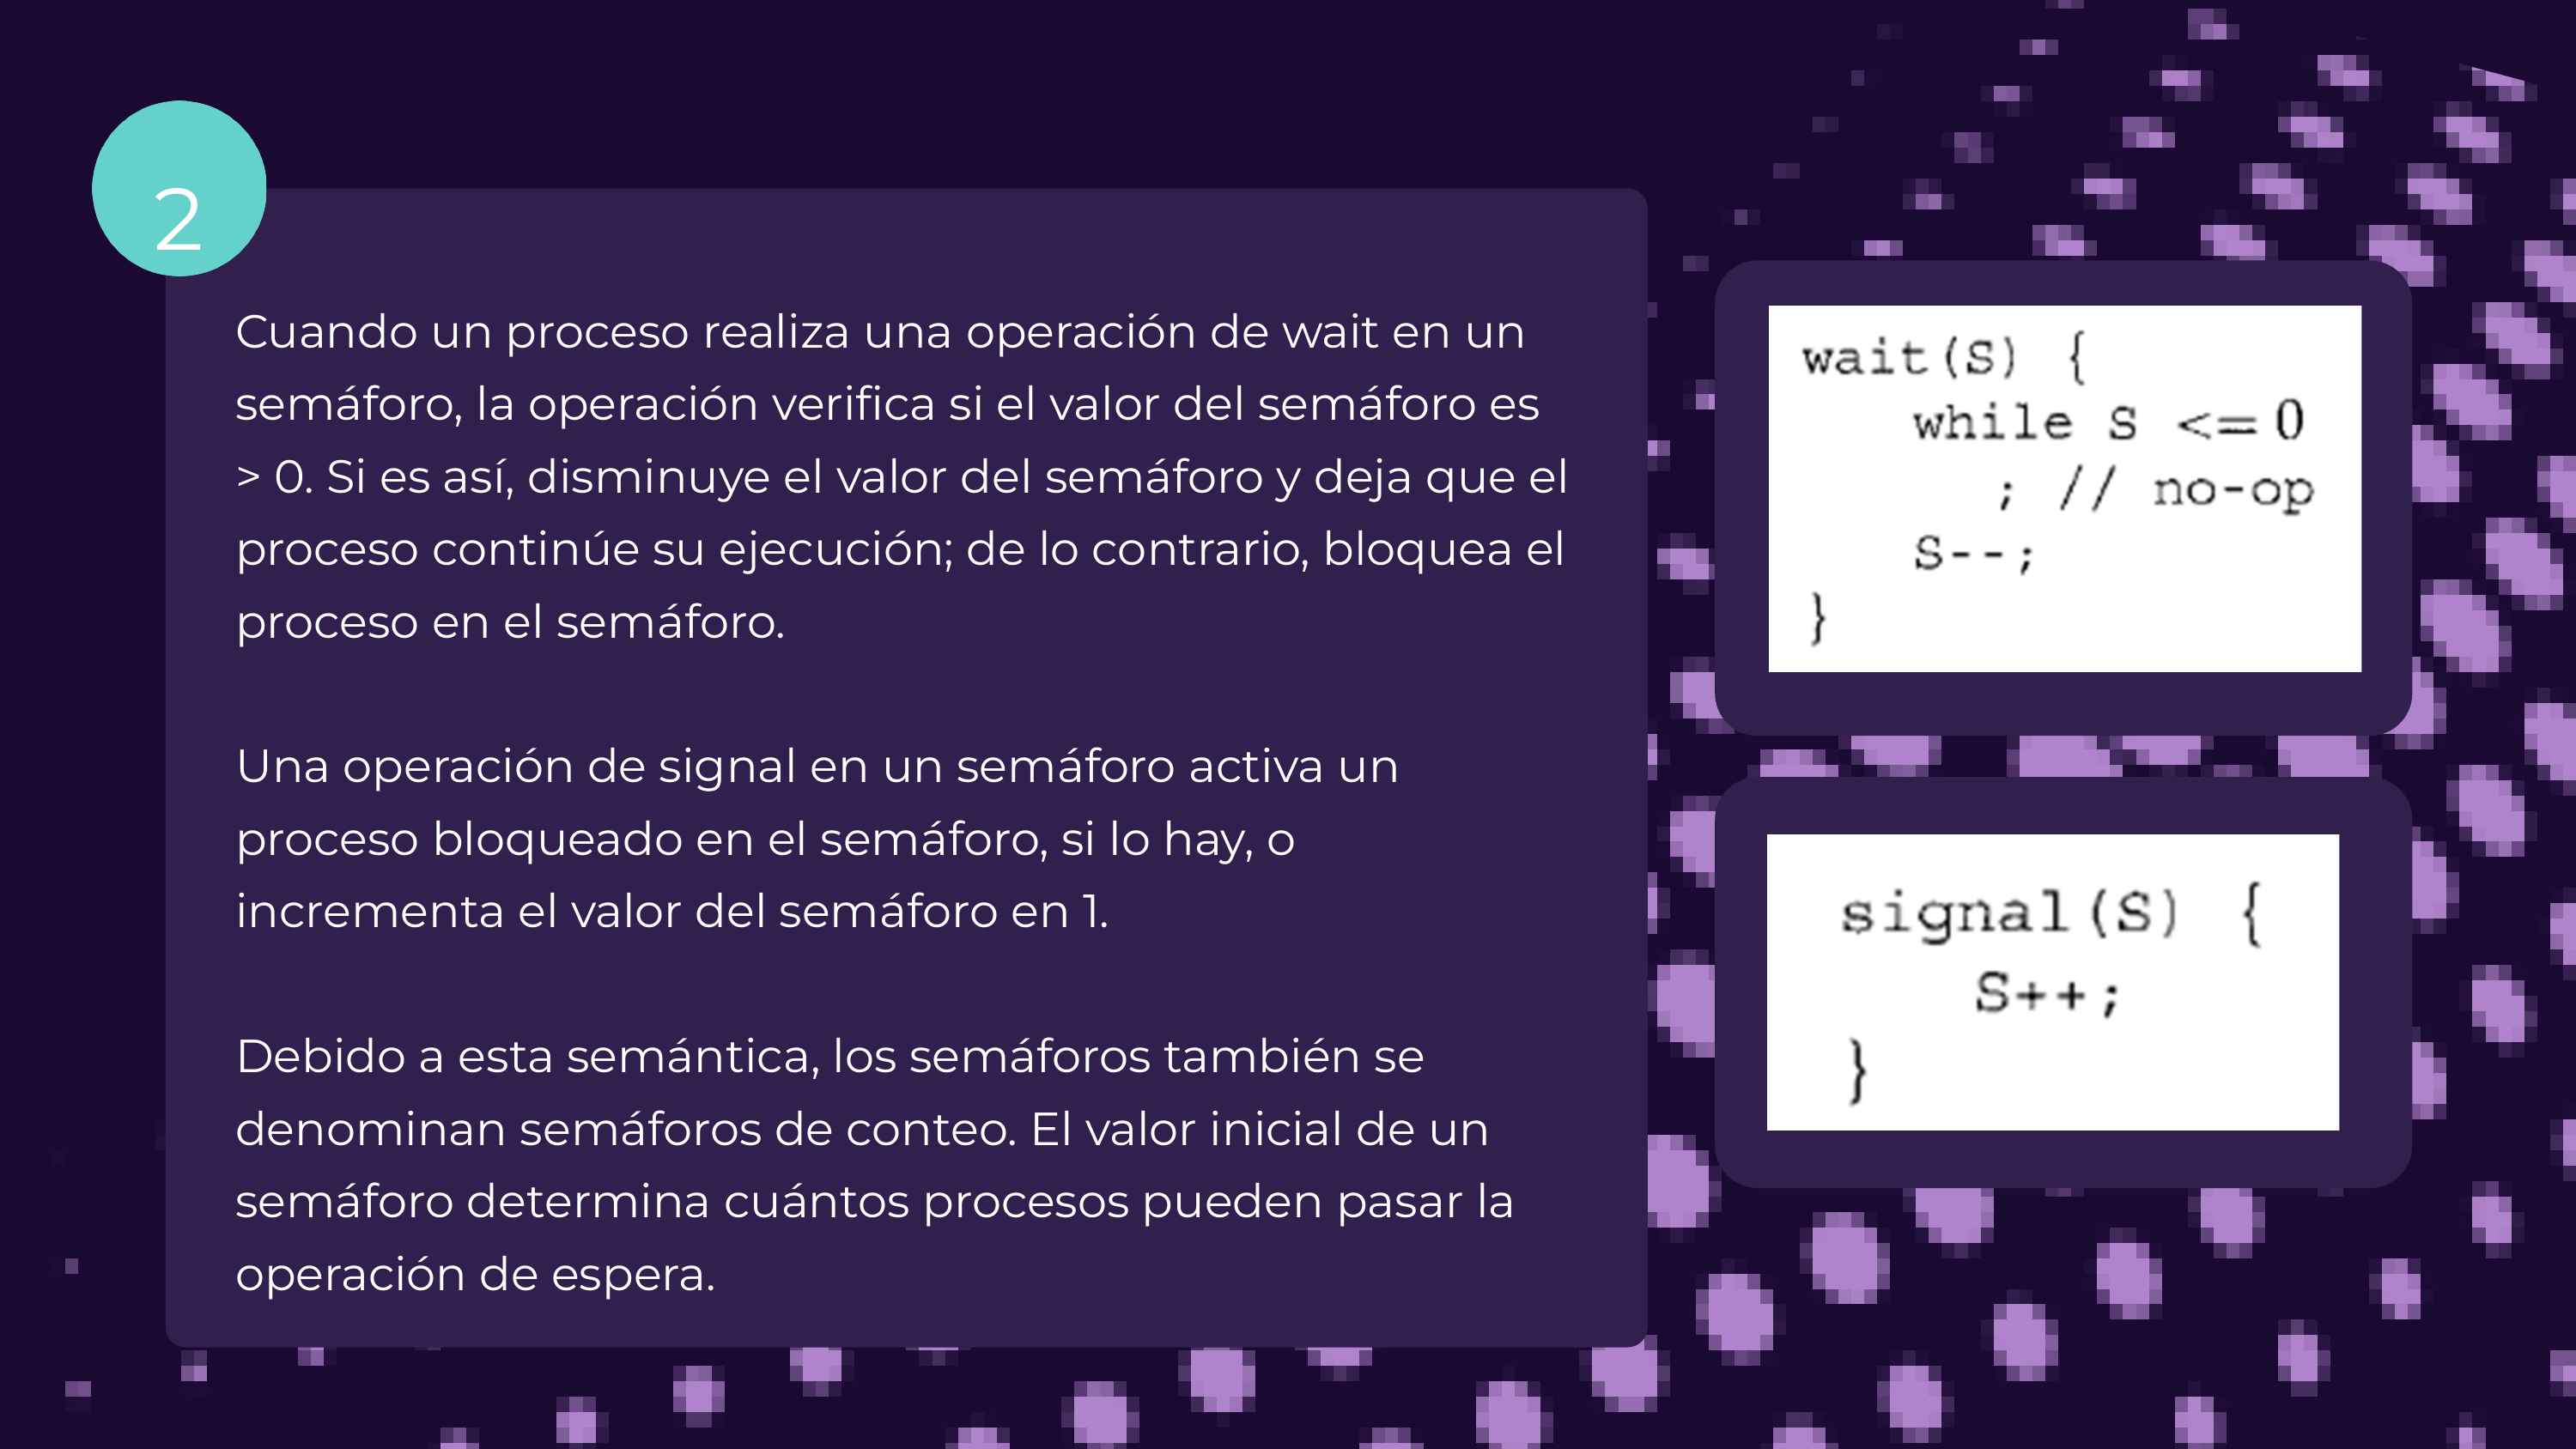

2

Cuando un proceso realiza una operación de wait en un semáforo, la operación verifica si el valor del semáforo es > 0. Si es así, disminuye el valor del semáforo y deja que el proceso continúe su ejecución; de lo contrario, bloquea el proceso en el semáforo.

Una operación de signal en un semáforo activa un proceso bloqueado en el semáforo, si lo hay, o incrementa el valor del semáforo en 1.

Debido a esta semántica, los semáforos también se denominan semáforos de conteo. El valor inicial de un semáforo determina cuántos procesos pueden pasar la operación de espera.